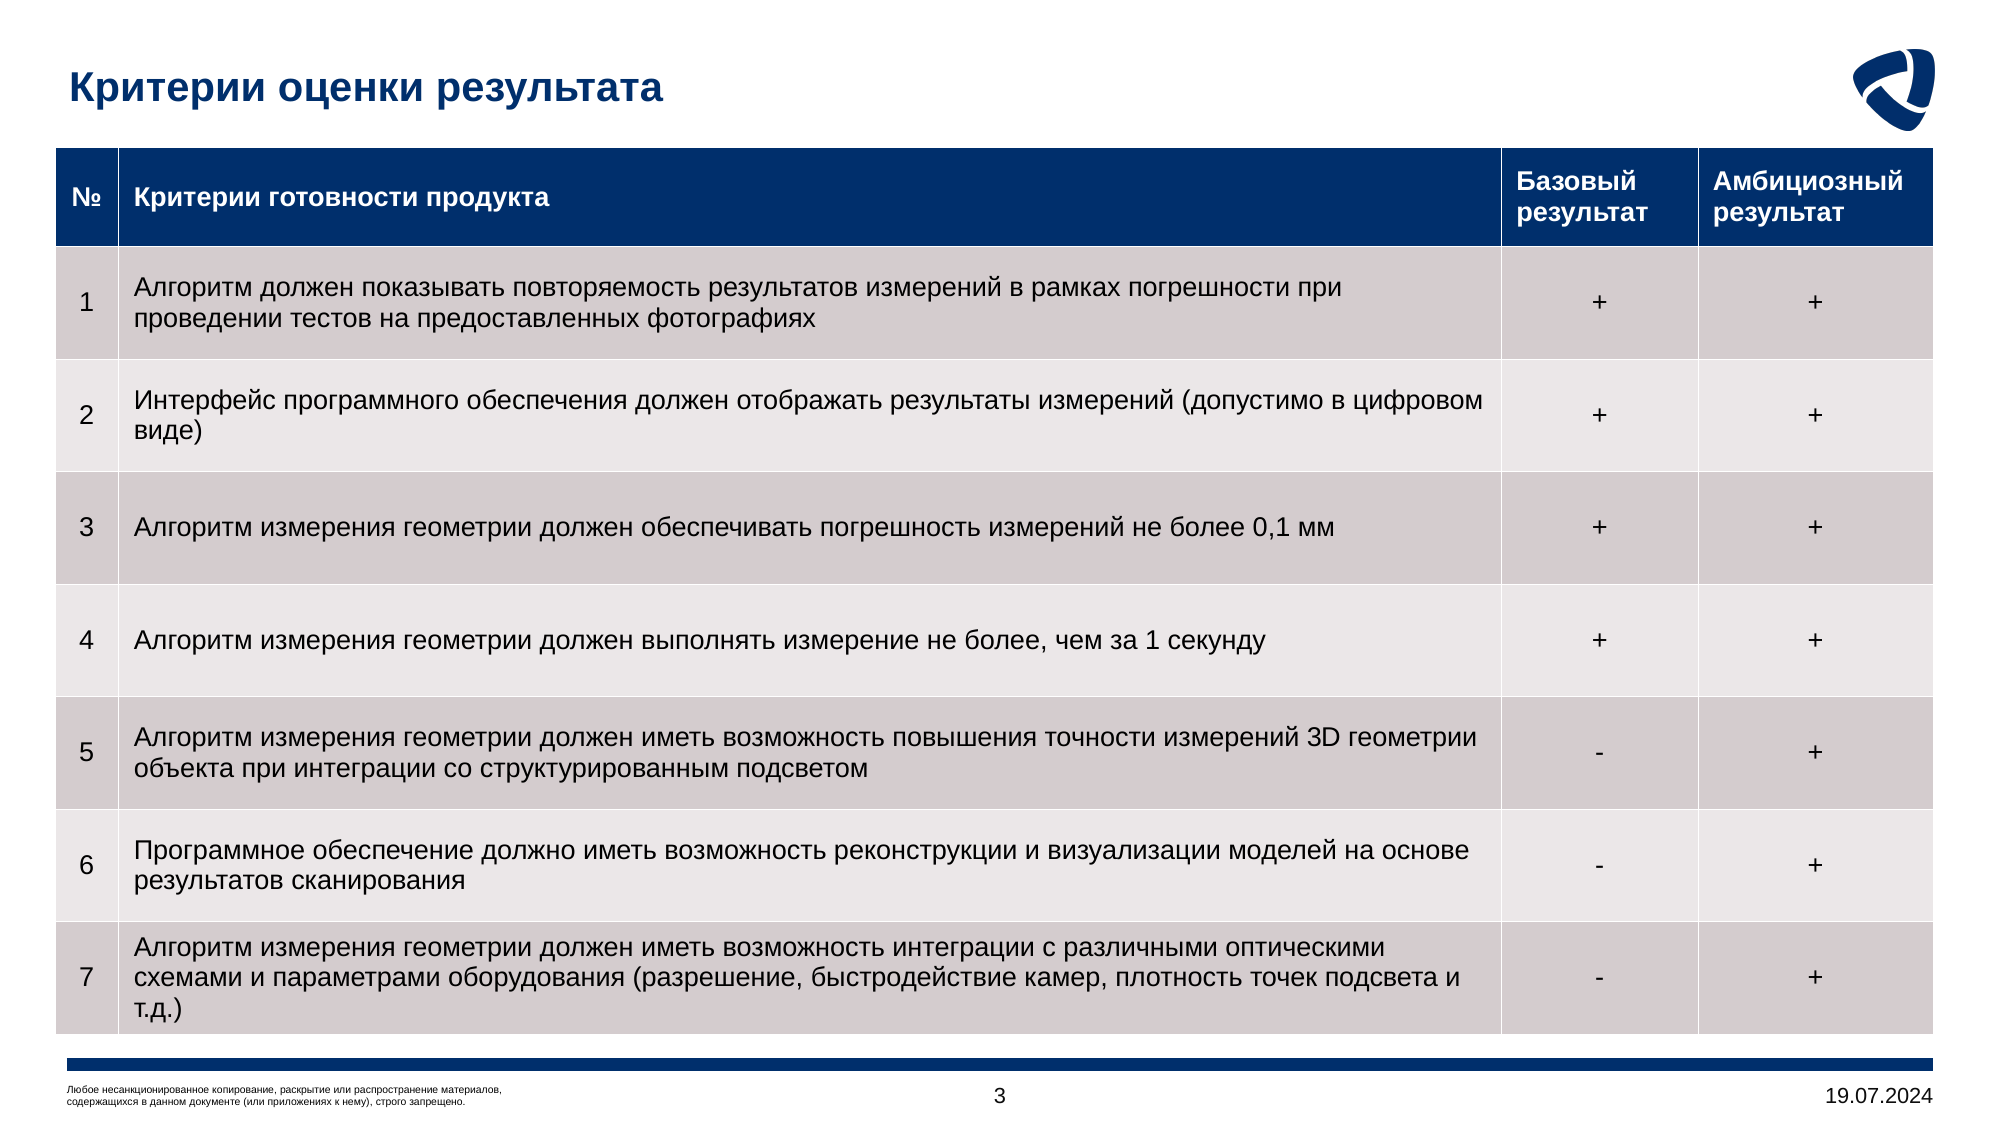

Критерии оценки результата

| № | Критерии готовности продукта | Базовый результат | Амбициозный результат |
| --- | --- | --- | --- |
| 1 | Алгоритм должен показывать повторяемость результатов измерений в рамках погрешности при проведении тестов на предоставленных фотографиях | + | + |
| 2 | Интерфейс программного обеспечения должен отображать результаты измерений (допустимо в цифровом виде) | + | + |
| 3 | Алгоритм измерения геометрии должен обеспечивать погрешность измерений не более 0,1 мм | + | + |
| 4 | Алгоритм измерения геометрии должен выполнять измерение не более, чем за 1 секунду | + | + |
| 5 | Алгоритм измерения геометрии должен иметь возможность повышения точности измерений 3D геометрии объекта при интеграции со структурированным подсветом | - | + |
| 6 | Программное обеспечение должно иметь возможность реконструкции и визуализации моделей на основе результатов сканирования | - | + |
| 7 | Алгоритм измерения геометрии должен иметь возможность интеграции с различными оптическими схемами и параметрами оборудования (разрешение, быстродействие камер, плотность точек подсвета и т.д.) | - | + |
3
19.07.2024